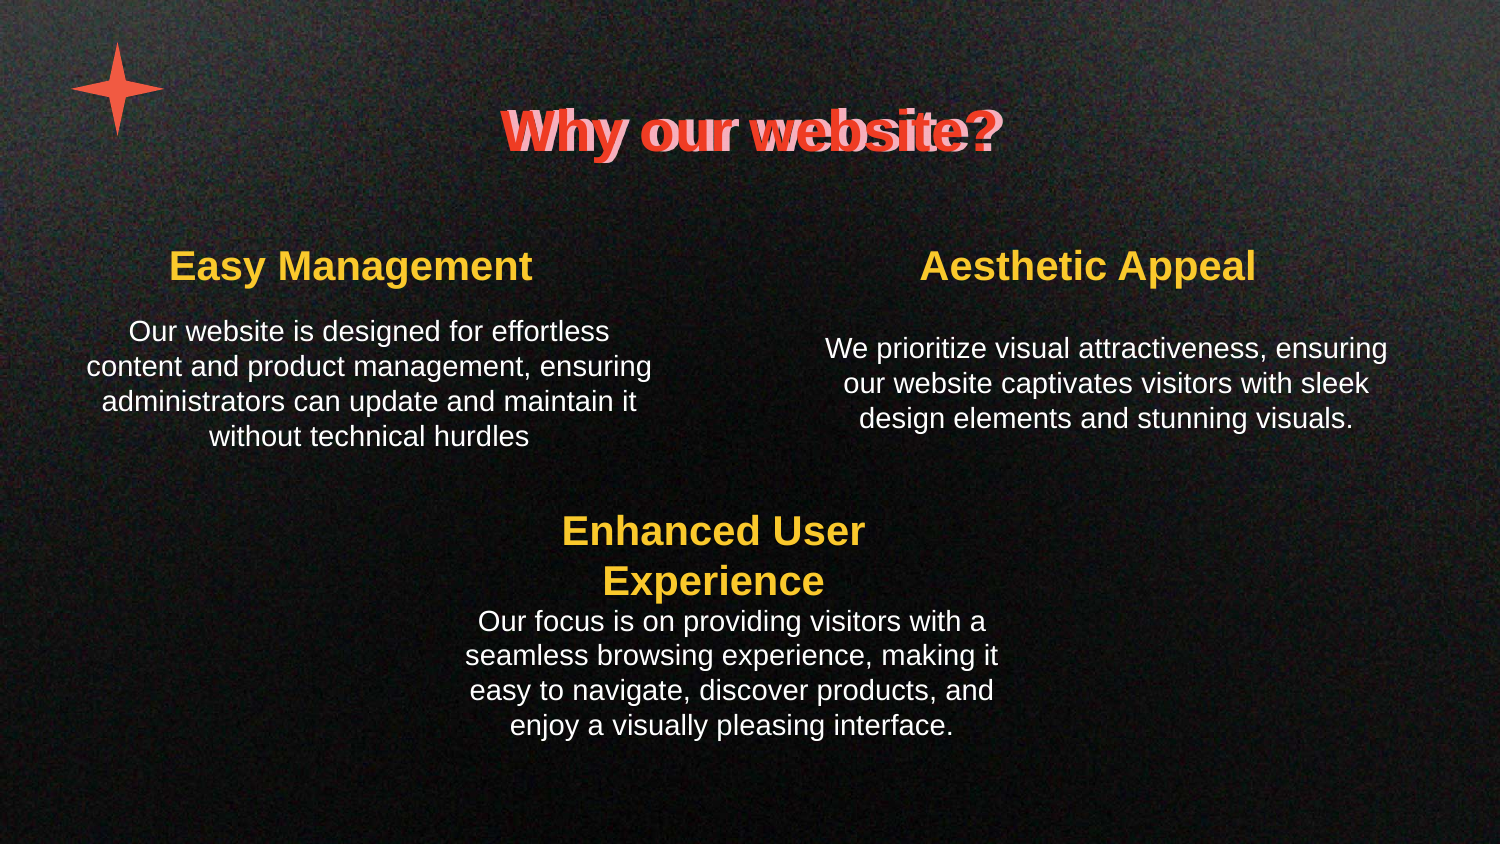

Why our website?
# Easy Management
Aesthetic Appeal
Our website is designed for effortless content and product management, ensuring administrators can update and maintain it without technical hurdles
We prioritize visual attractiveness, ensuring our website captivates visitors with sleek design elements and stunning visuals.
Enhanced User Experience
Our focus is on providing visitors with a seamless browsing experience, making it easy to navigate, discover products, and enjoy a visually pleasing interface.